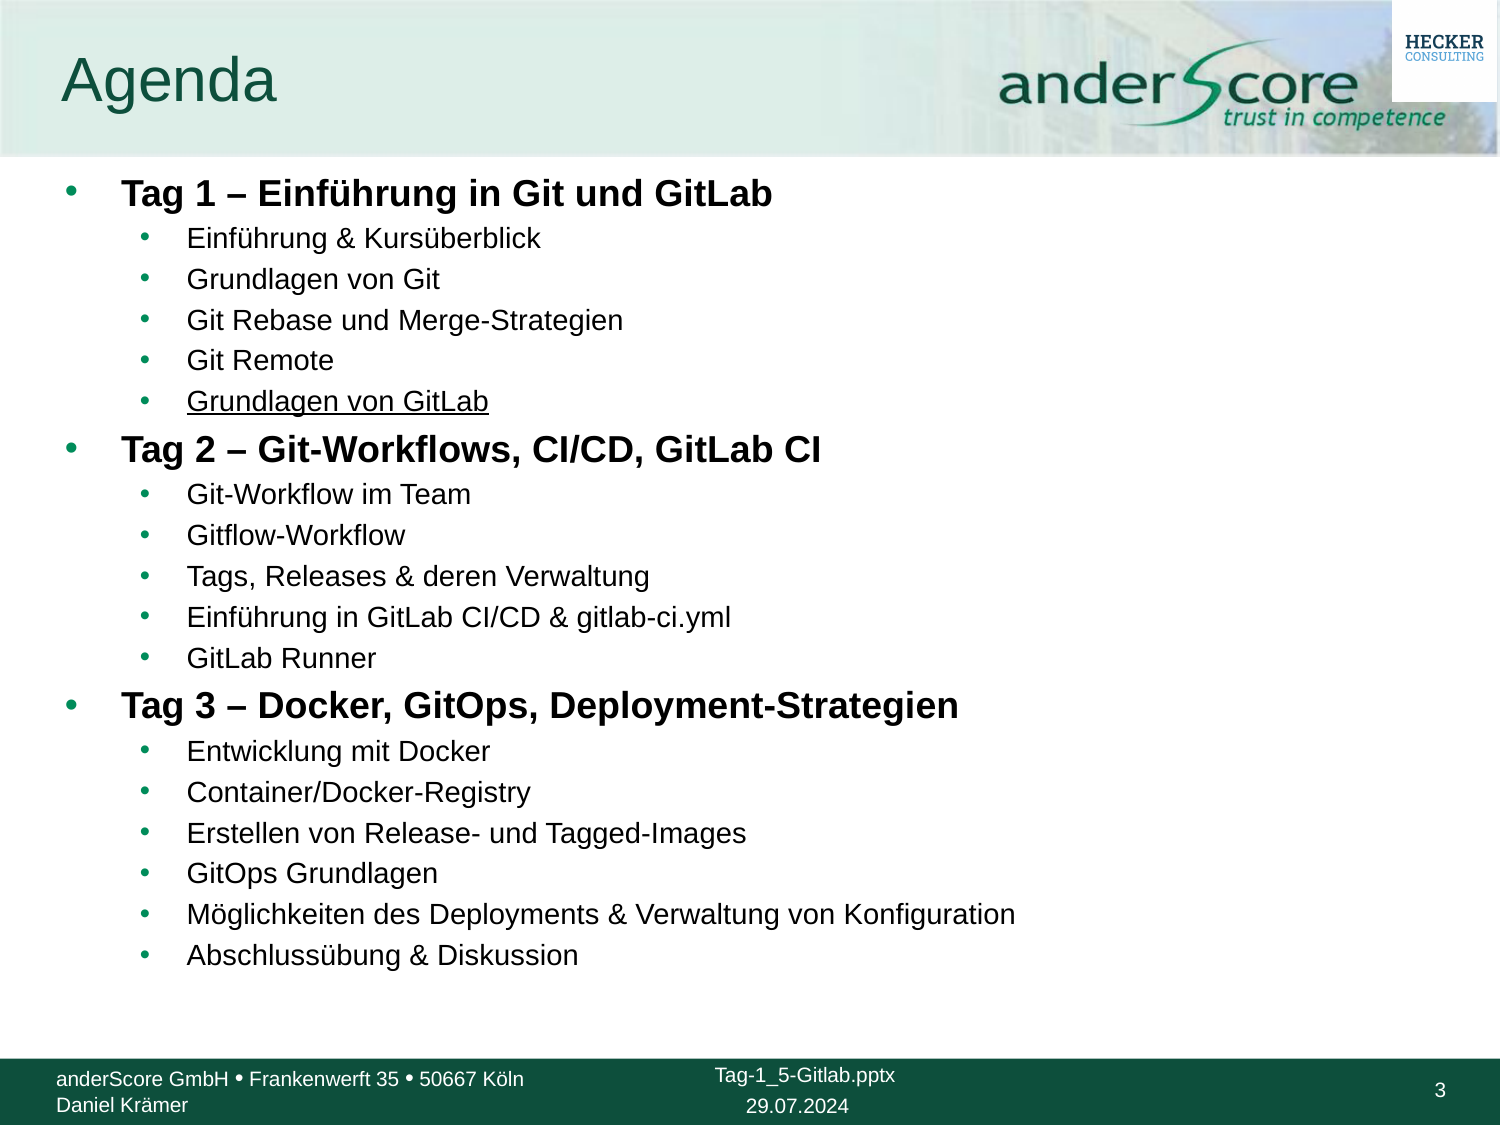

# Agenda
Tag 1 – Einführung in Git und GitLab
Einführung & Kursüberblick
Grundlagen von Git
Git Rebase und Merge-Strategien
Git Remote
Grundlagen von GitLab
Tag 2 – Git-Workflows, CI/CD, GitLab CI
Git-Workflow im Team
Gitflow-Workflow
Tags, Releases & deren Verwaltung
Einführung in GitLab CI/CD & gitlab-ci.yml
GitLab Runner
Tag 3 – Docker, GitOps, Deployment-Strategien
Entwicklung mit Docker
Container/Docker-Registry
Erstellen von Release- und Tagged-Images
GitOps Grundlagen
Möglichkeiten des Deployments & Verwaltung von Konfiguration
Abschlussübung & Diskussion